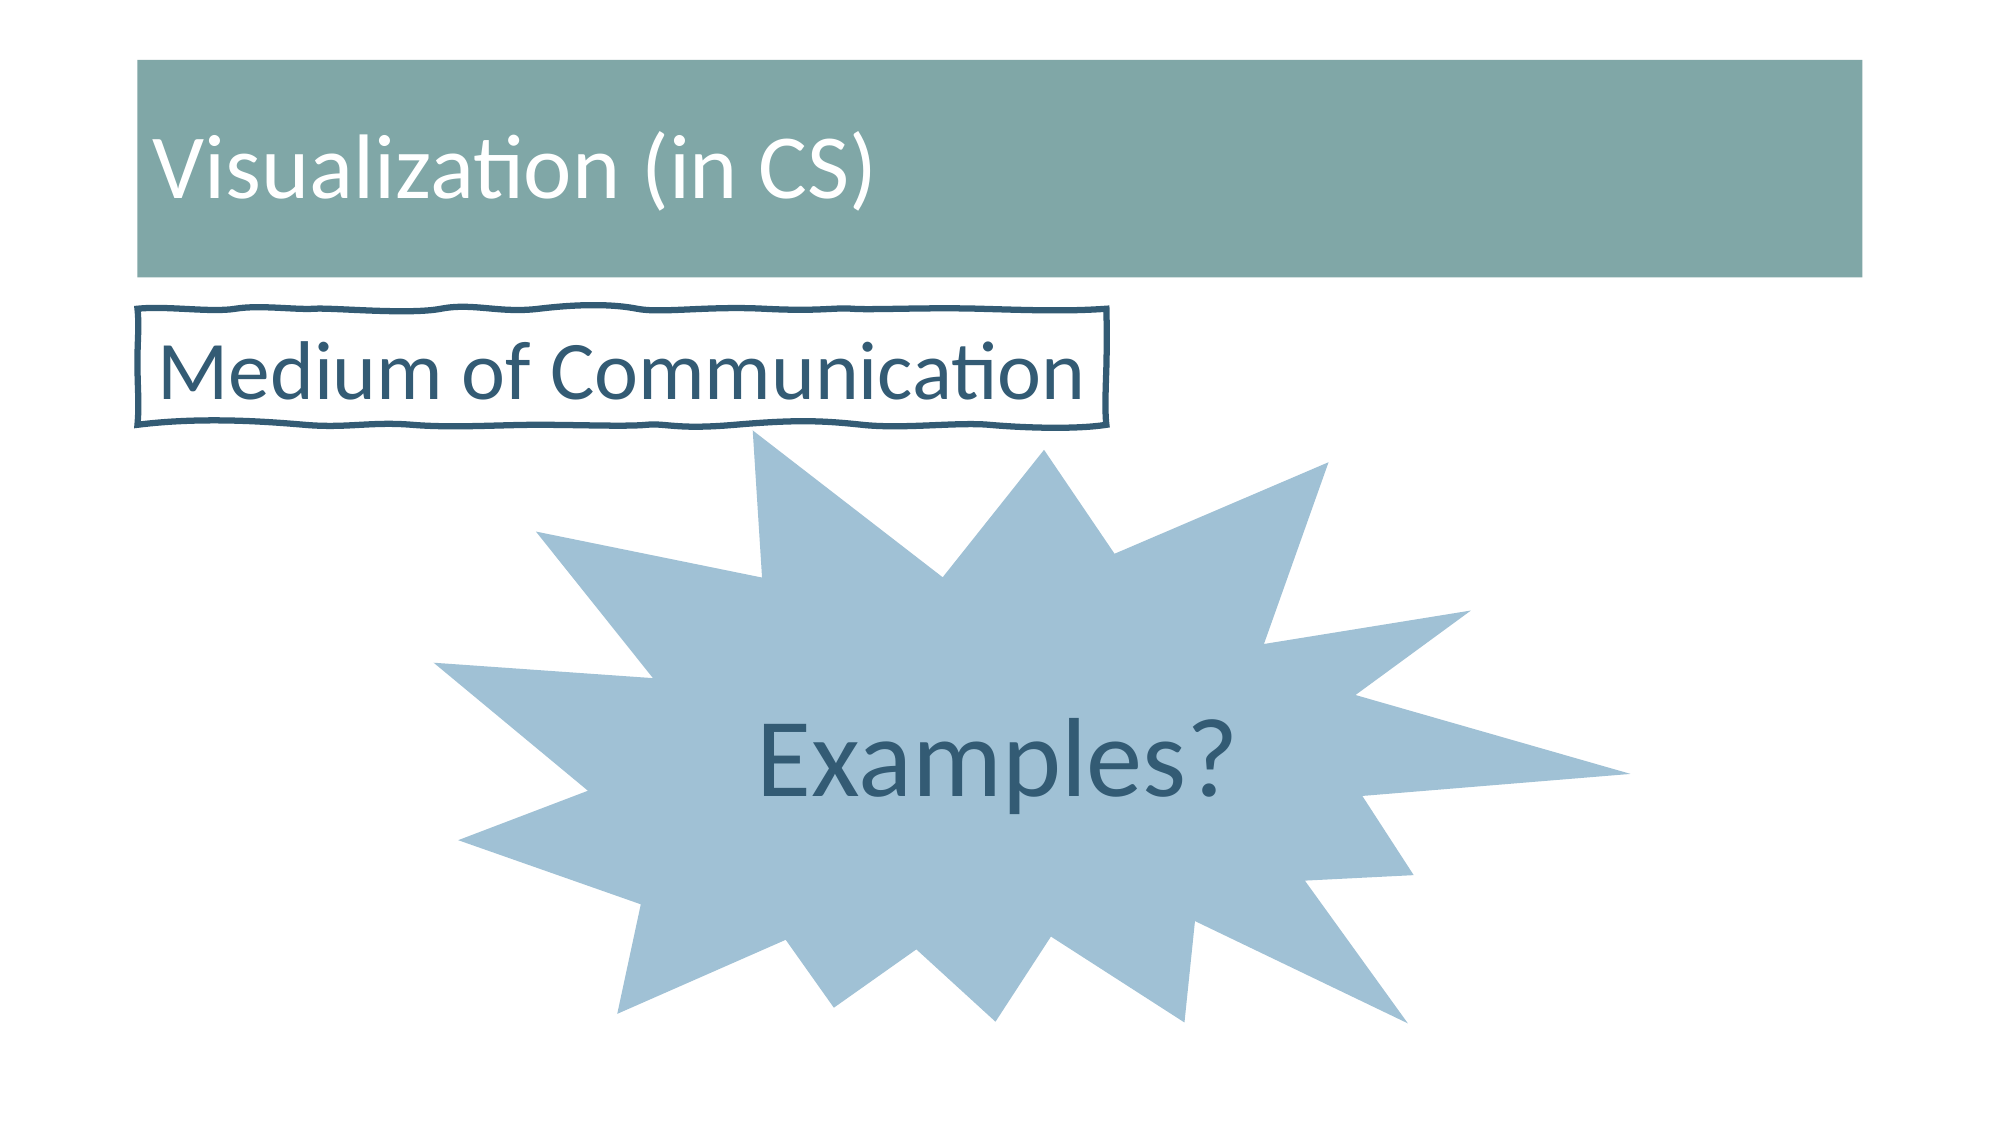

# Visualization (in CS)
Medium of Communication

Examples?